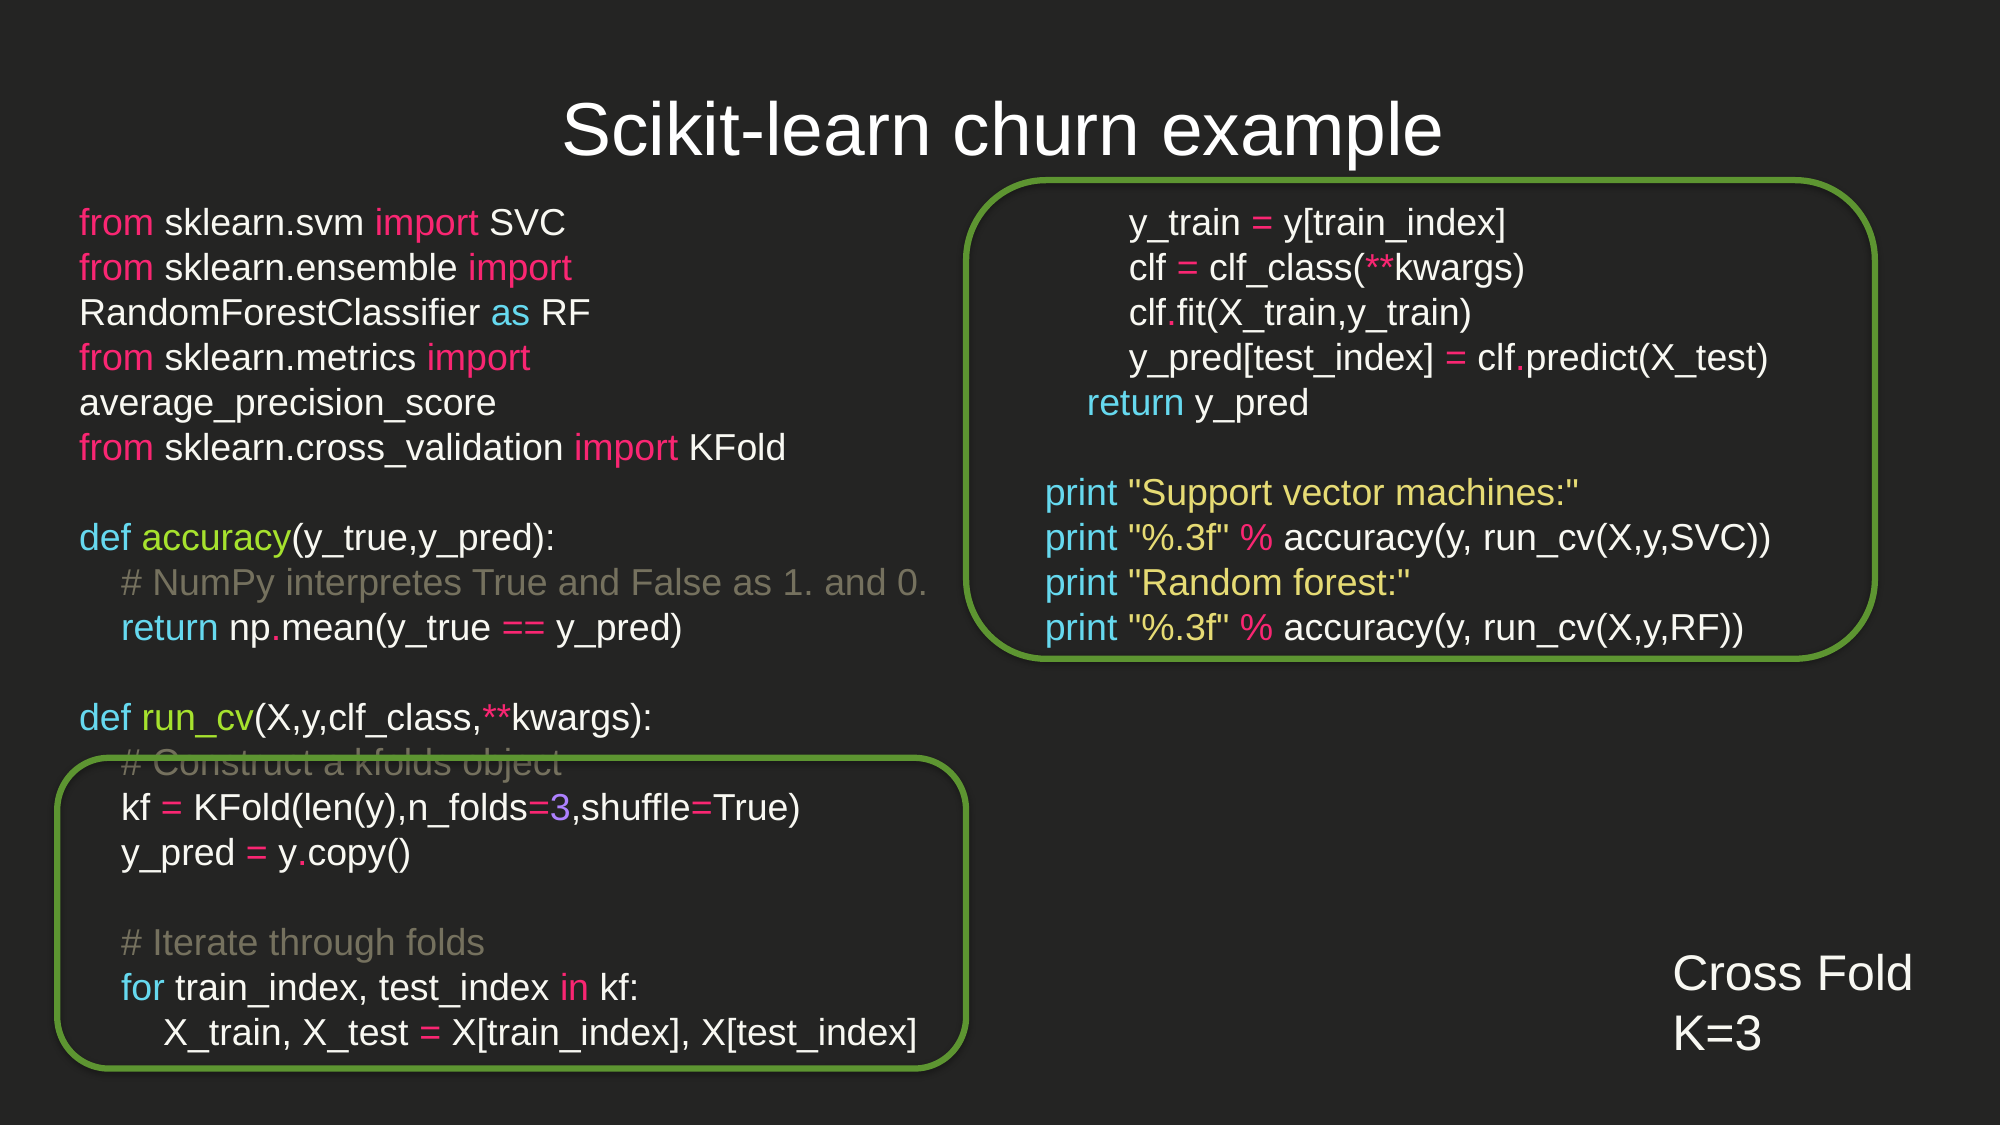

Scikit-learn churn example

Cross Fold
K=3

from sklearn.svm import SVC
from sklearn.ensemble import RandomForestClassifier as RF
from sklearn.metrics import average_precision_score
from sklearn.cross_validation import KFold

def accuracy(y_true,y_pred):
    # NumPy interpretes True and False as 1. and 0.
    return np.mean(y_true == y_pred)

def run_cv(X,y,clf_class,**kwargs):
    # Construct a kfolds object
    kf = KFold(len(y),n_folds=3,shuffle=True)
    y_pred = y.copy()

    # Iterate through folds
    for train_index, test_index in kf:
        X_train, X_test = X[train_index], X[test_index]
        y_train = y[train_index]
        clf = clf_class(**kwargs)
        clf.fit(X_train,y_train)
        y_pred[test_index] = clf.predict(X_test)
    return y_pred

print "Support vector machines:"
print "%.3f" % accuracy(y, run_cv(X,y,SVC))
print "Random forest:"
print "%.3f" % accuracy(y, run_cv(X,y,RF))